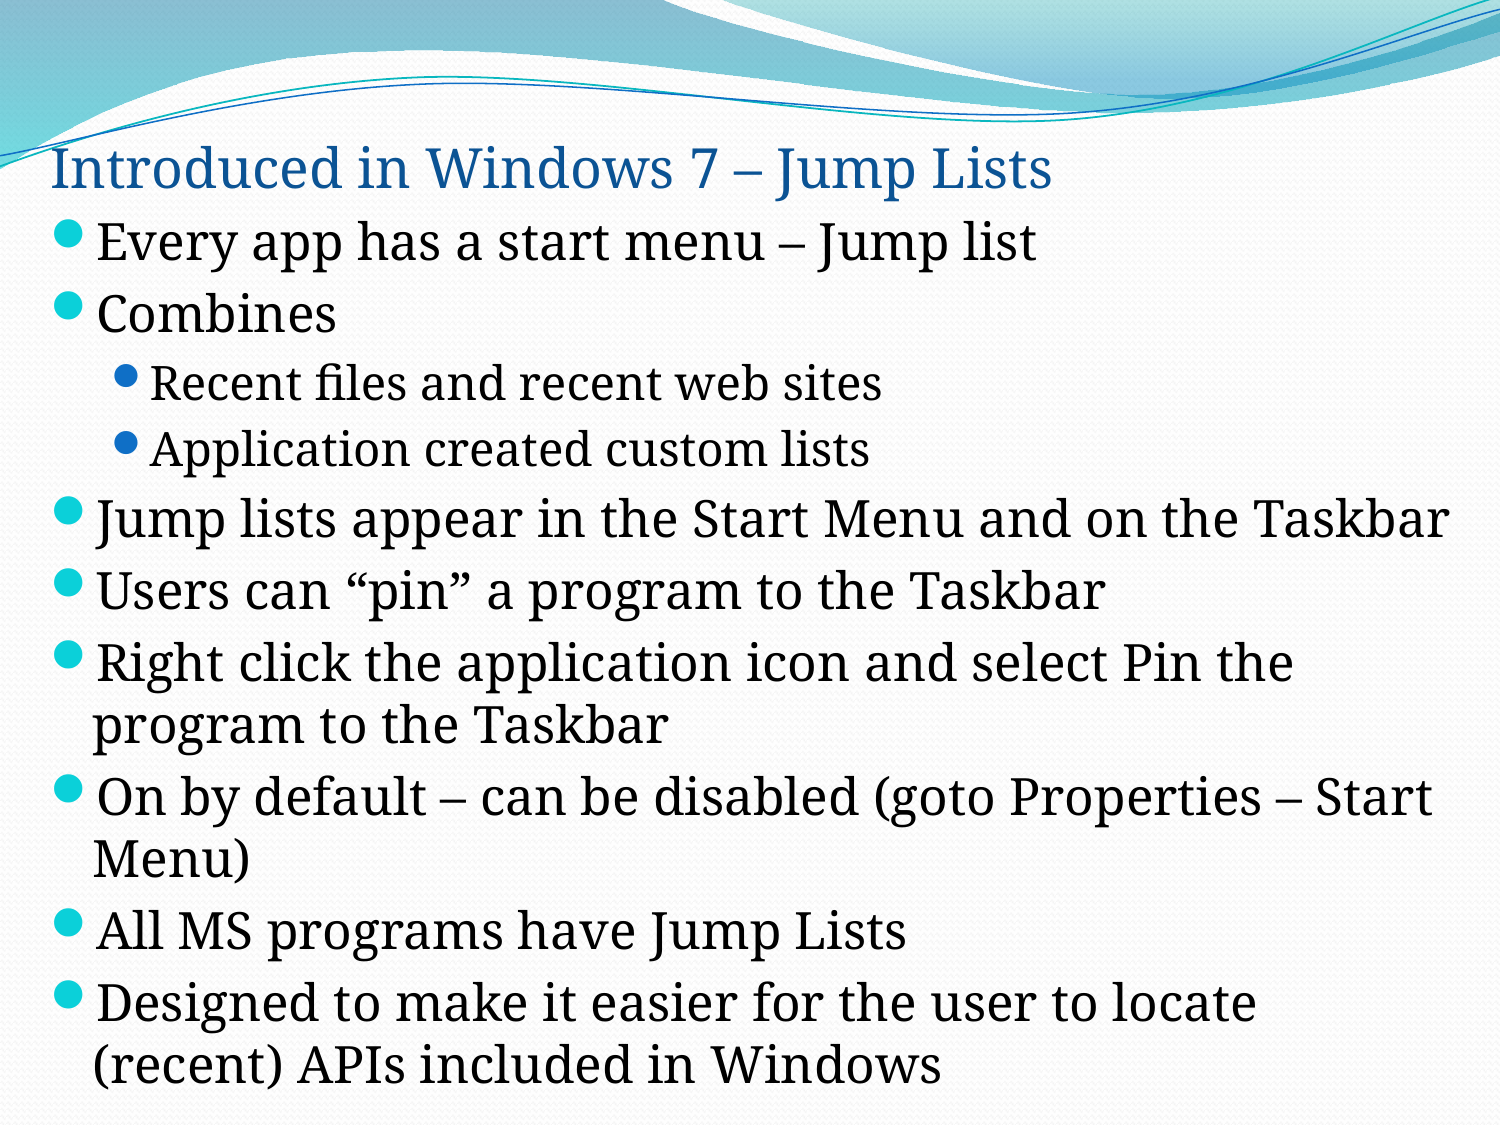

Introduced in Windows 7 – Jump Lists
Every app has a start menu – Jump list
Combines
Recent files and recent web sites
Application created custom lists
Jump lists appear in the Start Menu and on the Taskbar
Users can “pin” a program to the Taskbar
Right click the application icon and select Pin the program to the Taskbar
On by default – can be disabled (goto Properties – Start Menu)
All MS programs have Jump Lists
Designed to make it easier for the user to locate (recent) APIs included in Windows